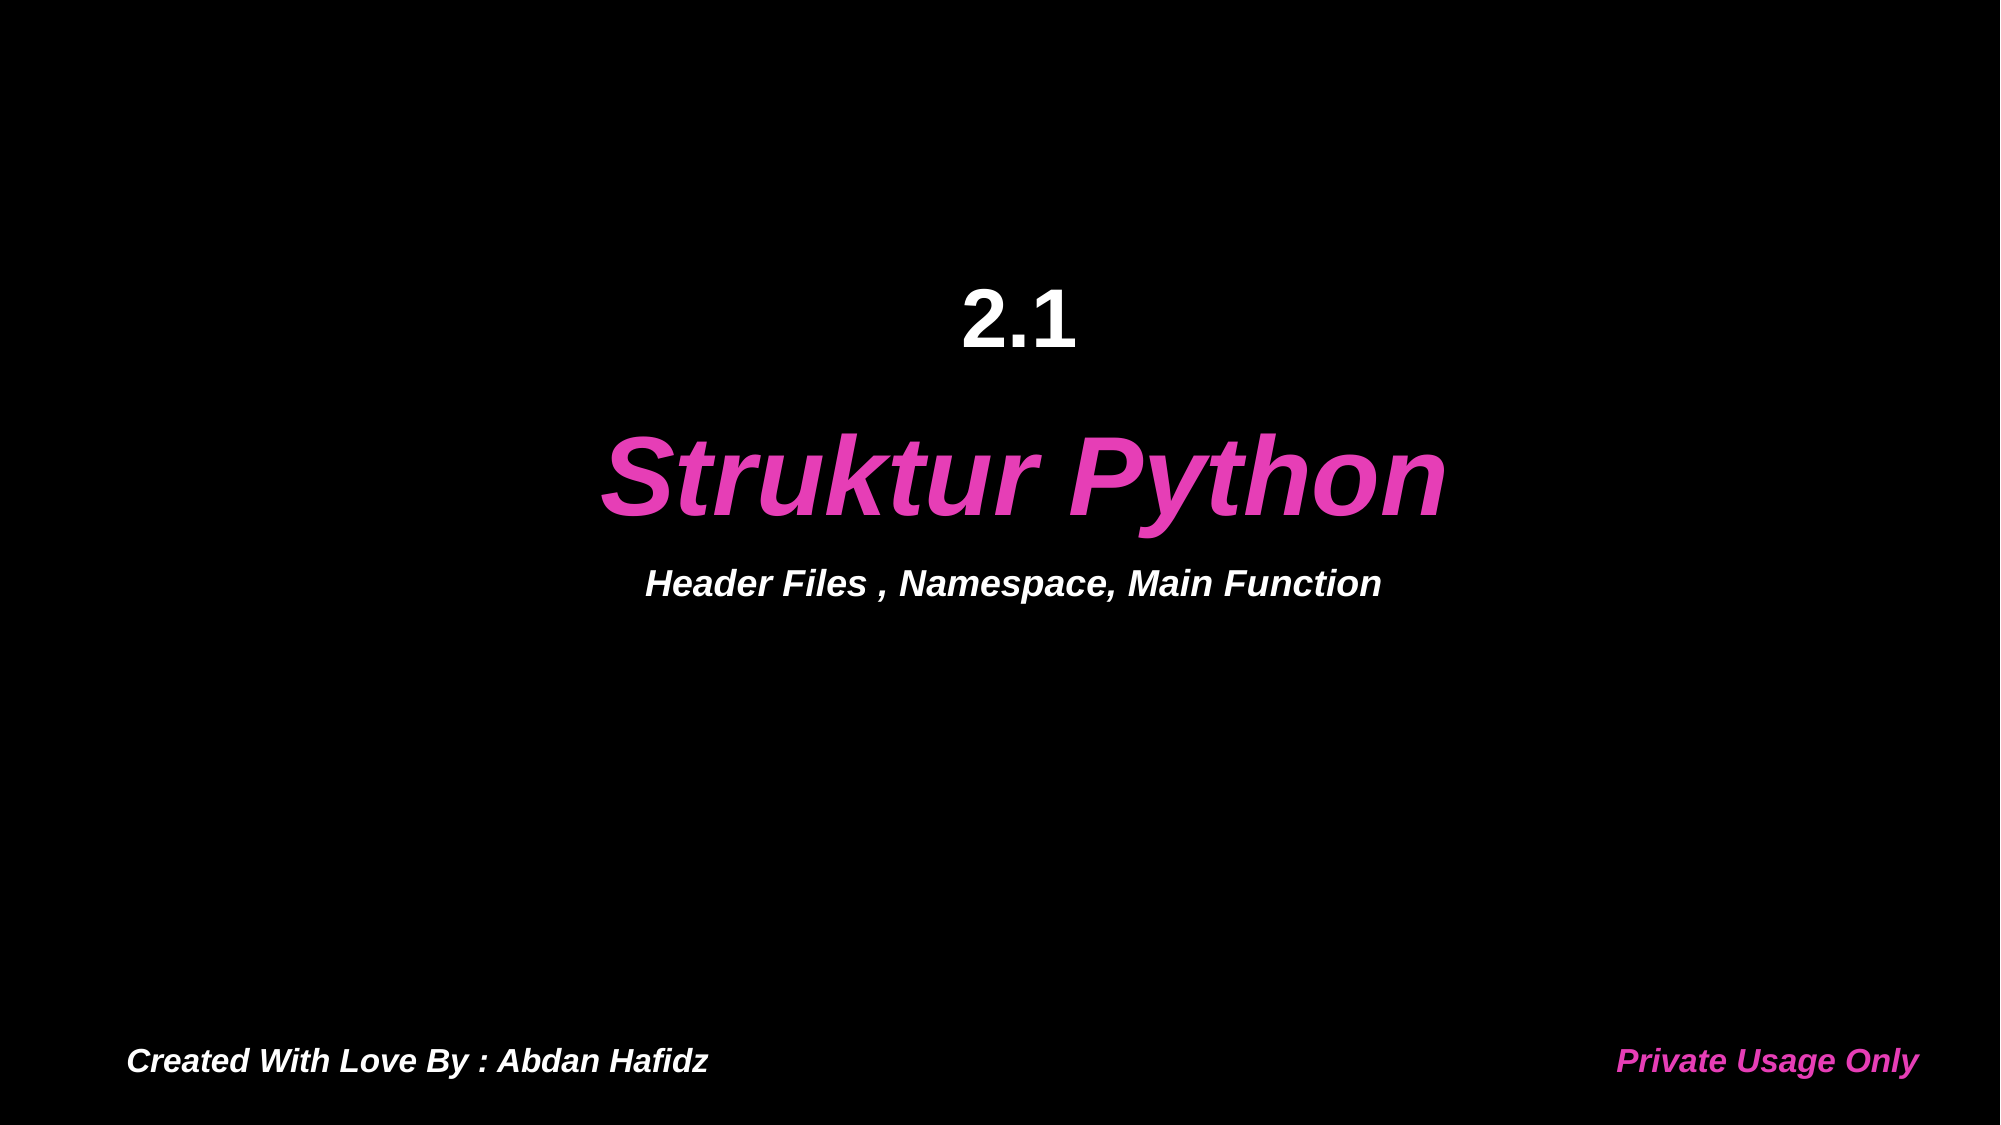

# 2.1
Struktur Python
Header Files , Namespace, Main Function
Created With Love By : Abdan Hafidz
Private Usage Only